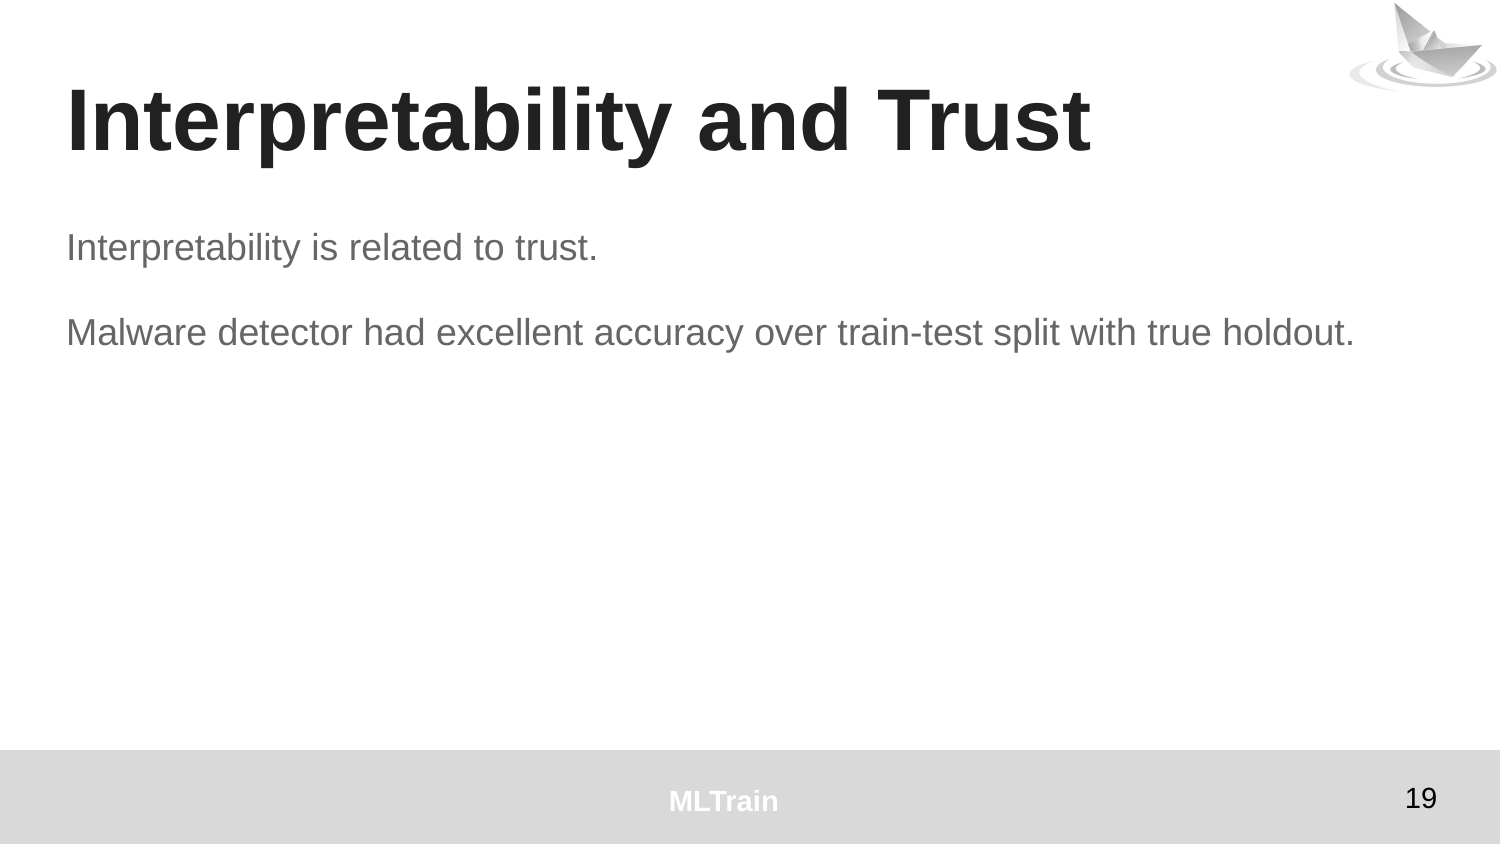

# Interpretability and Trust

Interpretability is related to trust.
Malware detector had excellent accuracy over train-test split with true holdout.

19